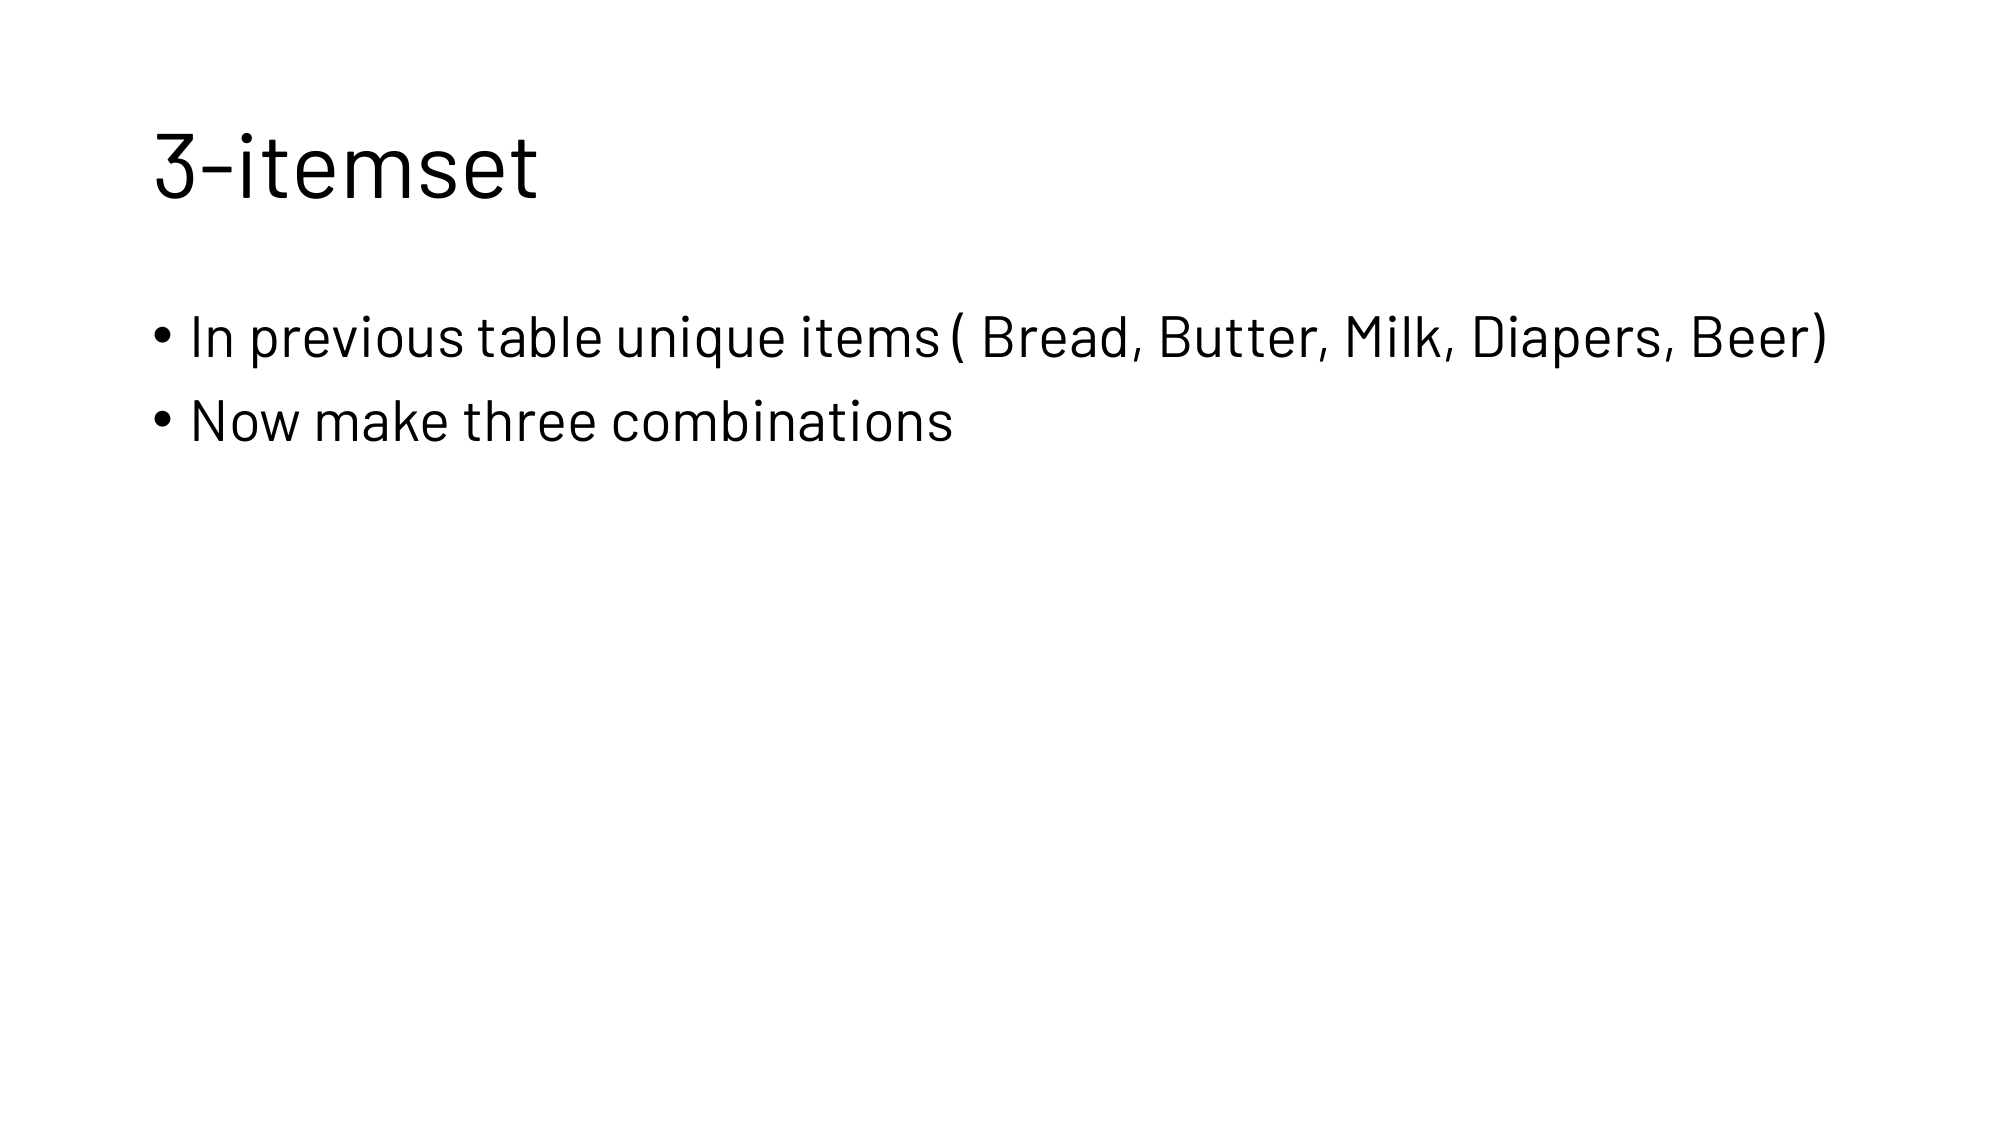

# 3-itemset
In previous table unique items ( Bread, Butter, Milk, Diapers, Beer)
Now make three combinations